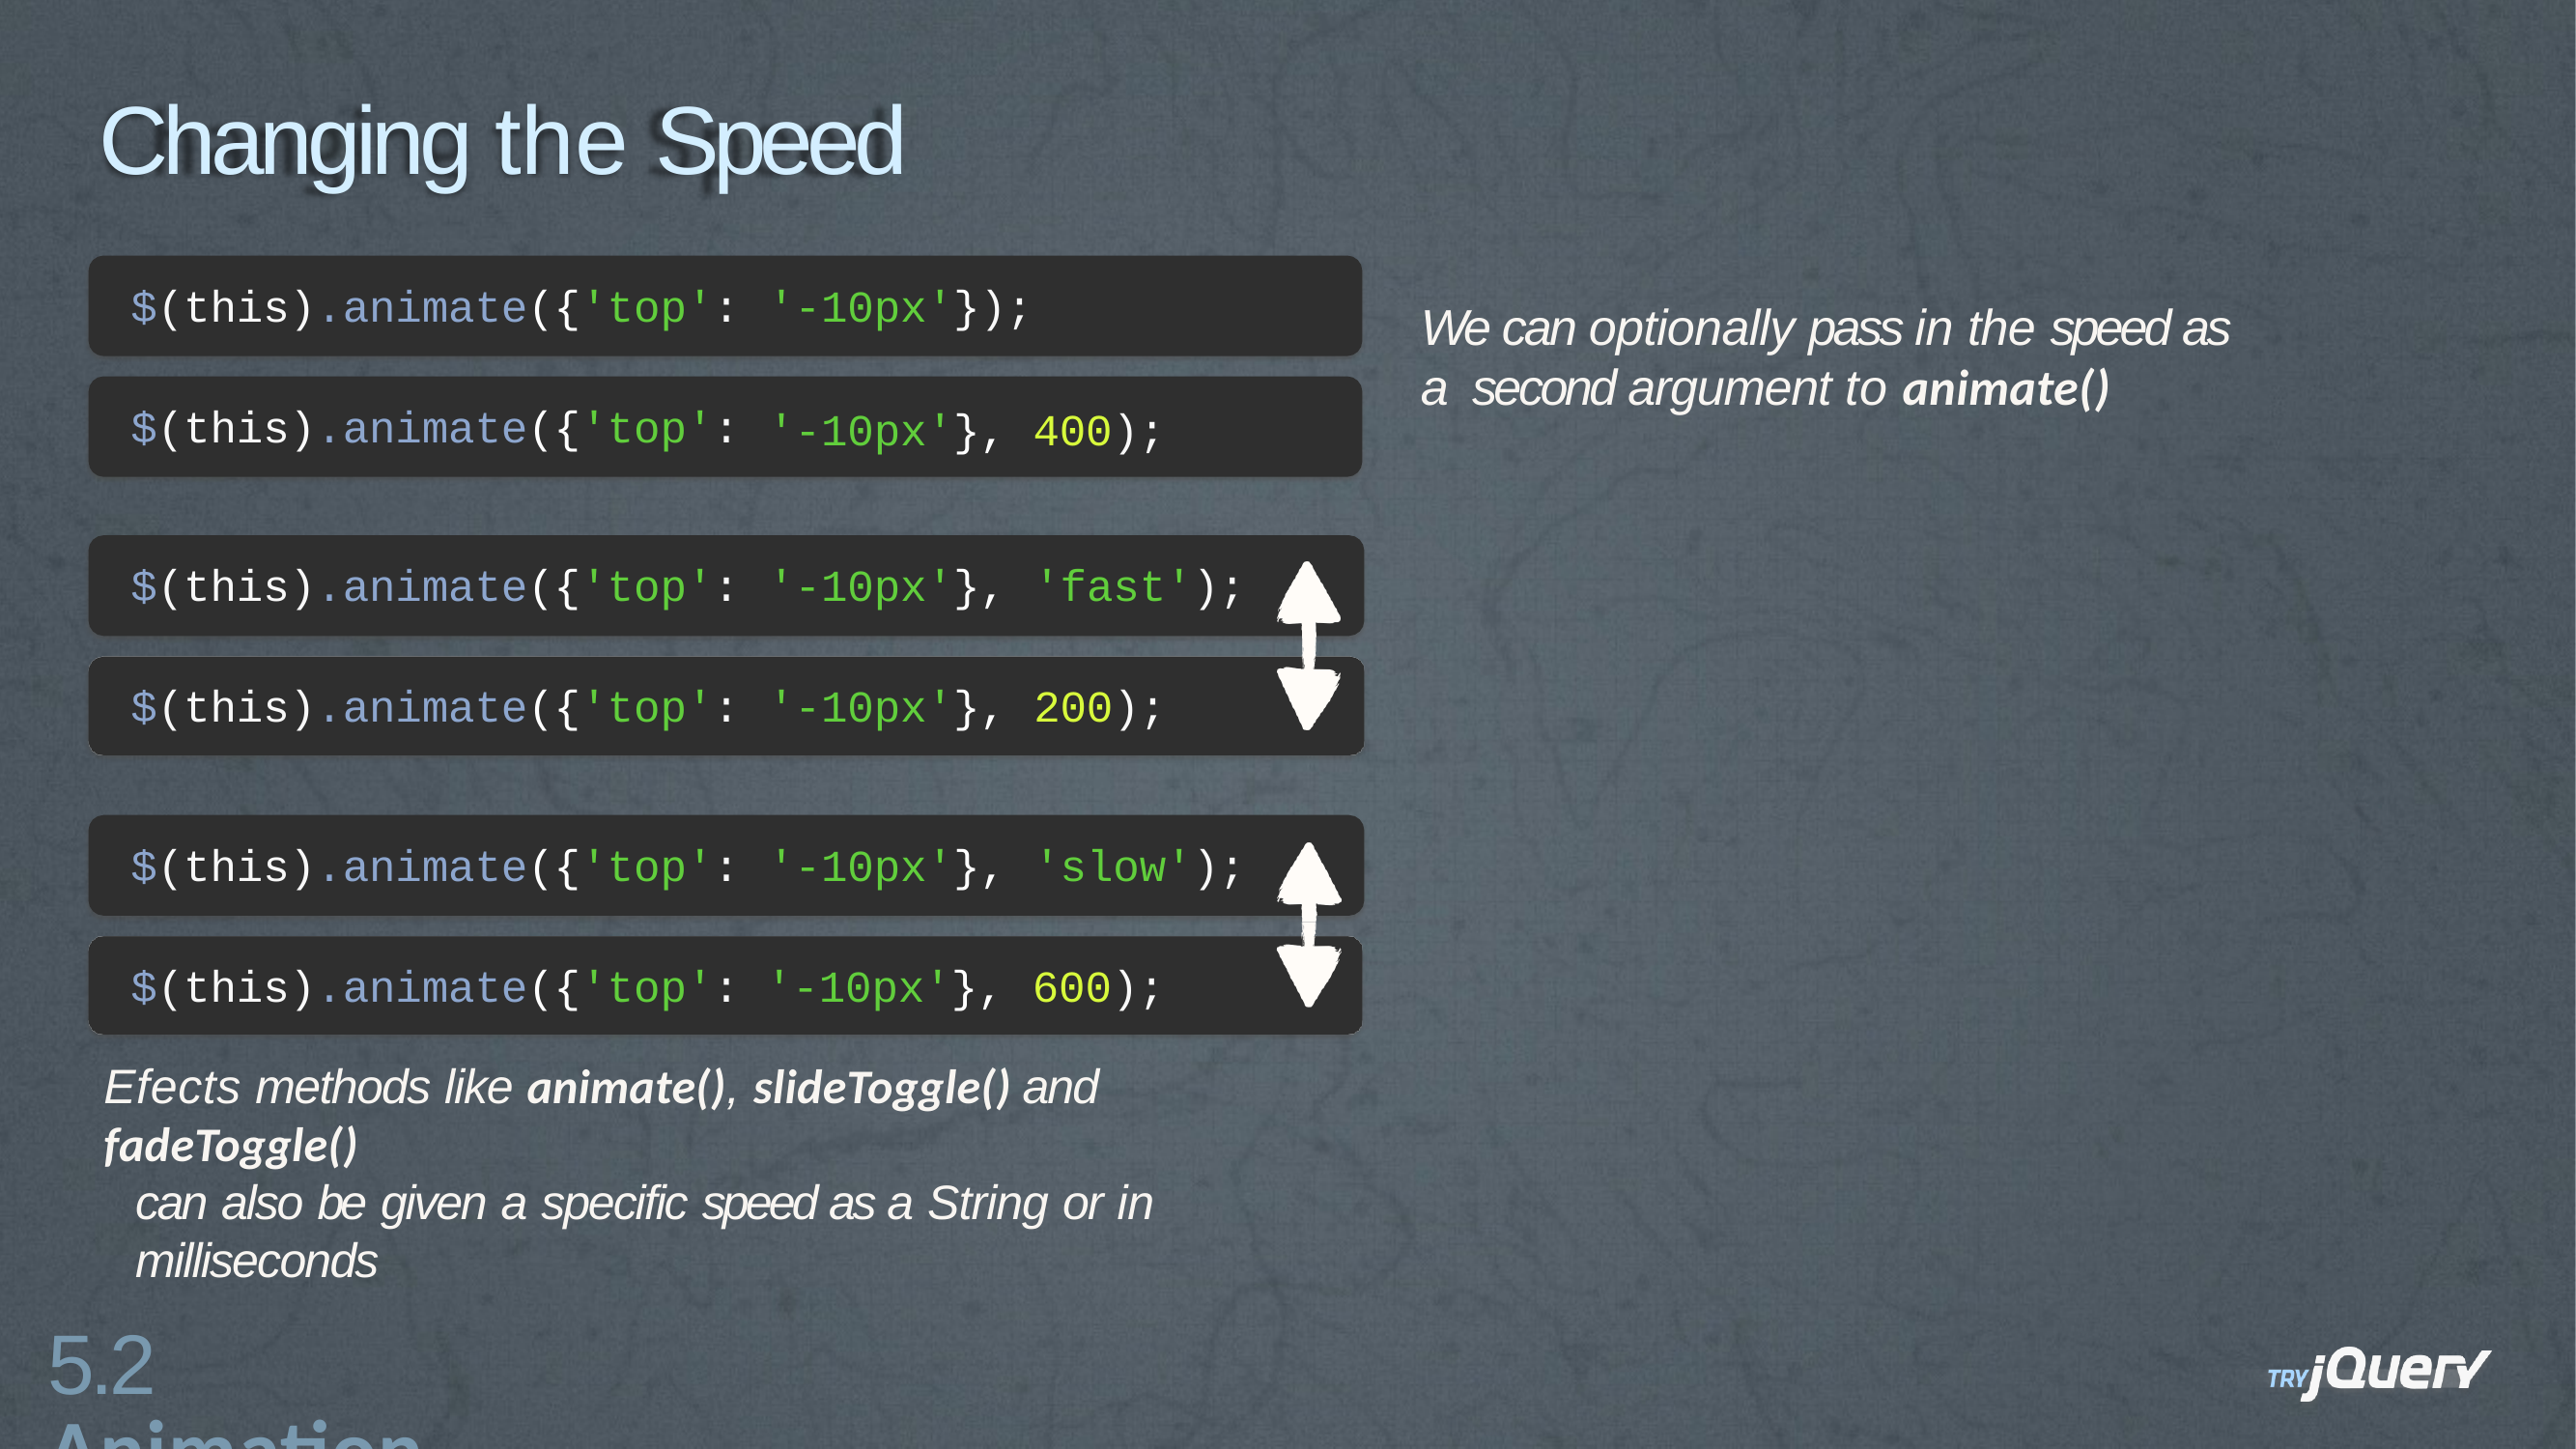

# Changing the Speed

$(this).animate({'top':
'-10px'});

'-10px'}, 400);
We can optionally pass in the speed as a  second argument to animate()

$(this).animate({'top':

$(this).animate({'top':
'-10px'},
'fast');

$(this).animate({'top':
'-10px'},
200);

$(this).animate({'top':
'-10px'},
'slow');

$(this).animate({'top': '-10px'}, 600);

Efects methods like animate(), slideToggle() and fadeToggle()
can also be given a specific speed as a String or in milliseconds
5.2 Animation